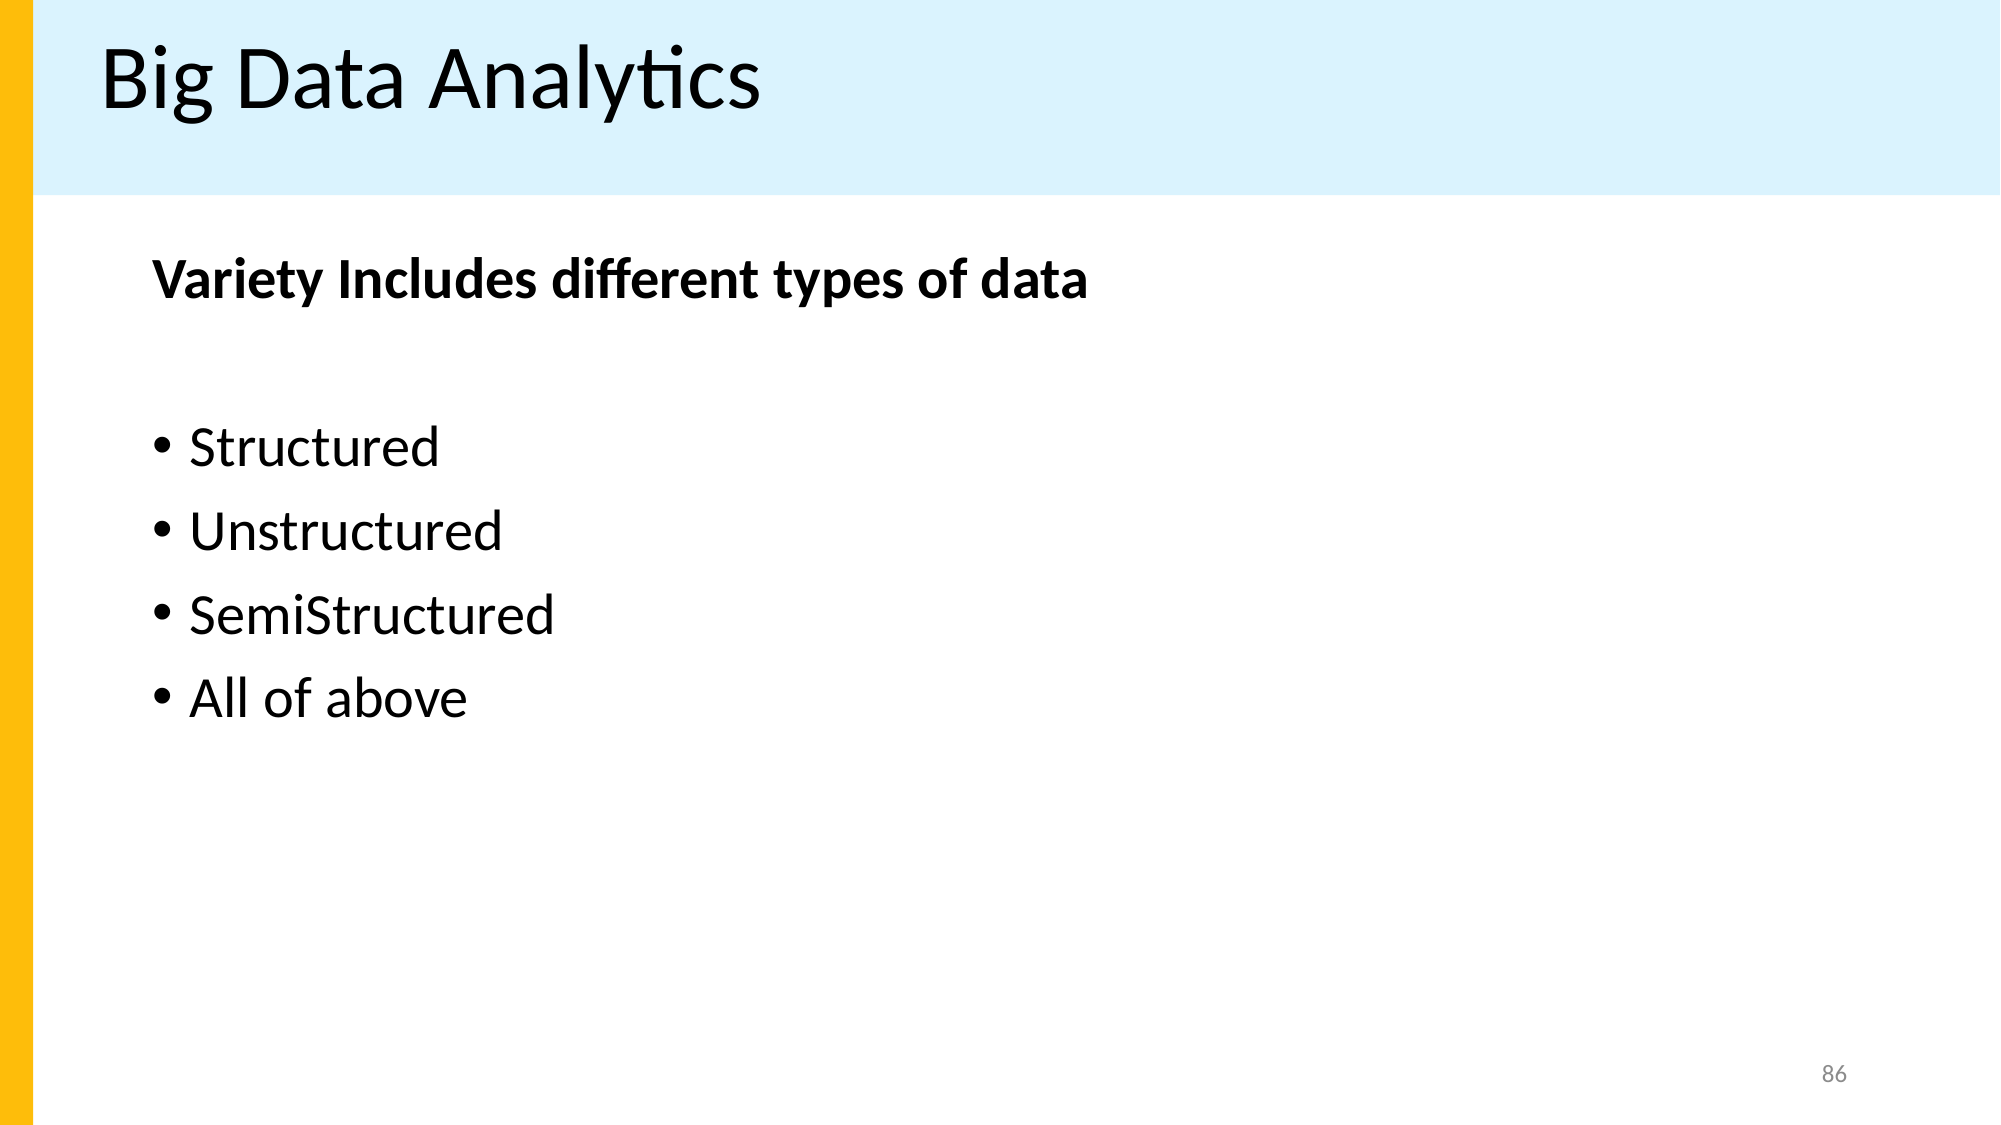

# Big Data Analytics
Variety Includes different types of data

Structured
Unstructured
SemiStructured
All of above
86